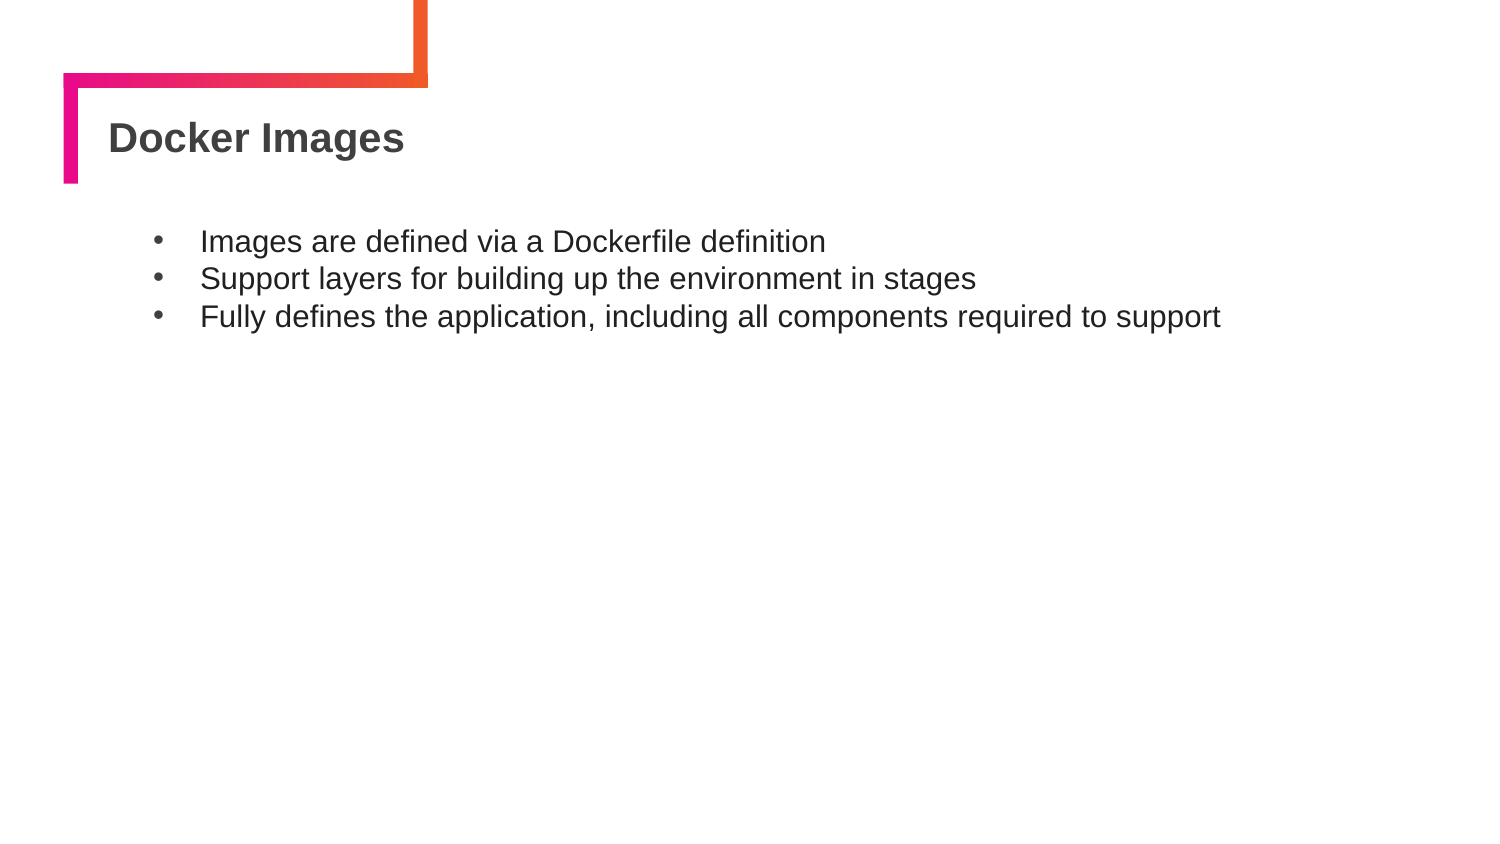

# Docker Images
Images are defined via a Dockerfile definition
Support layers for building up the environment in stages
Fully defines the application, including all components required to support

40